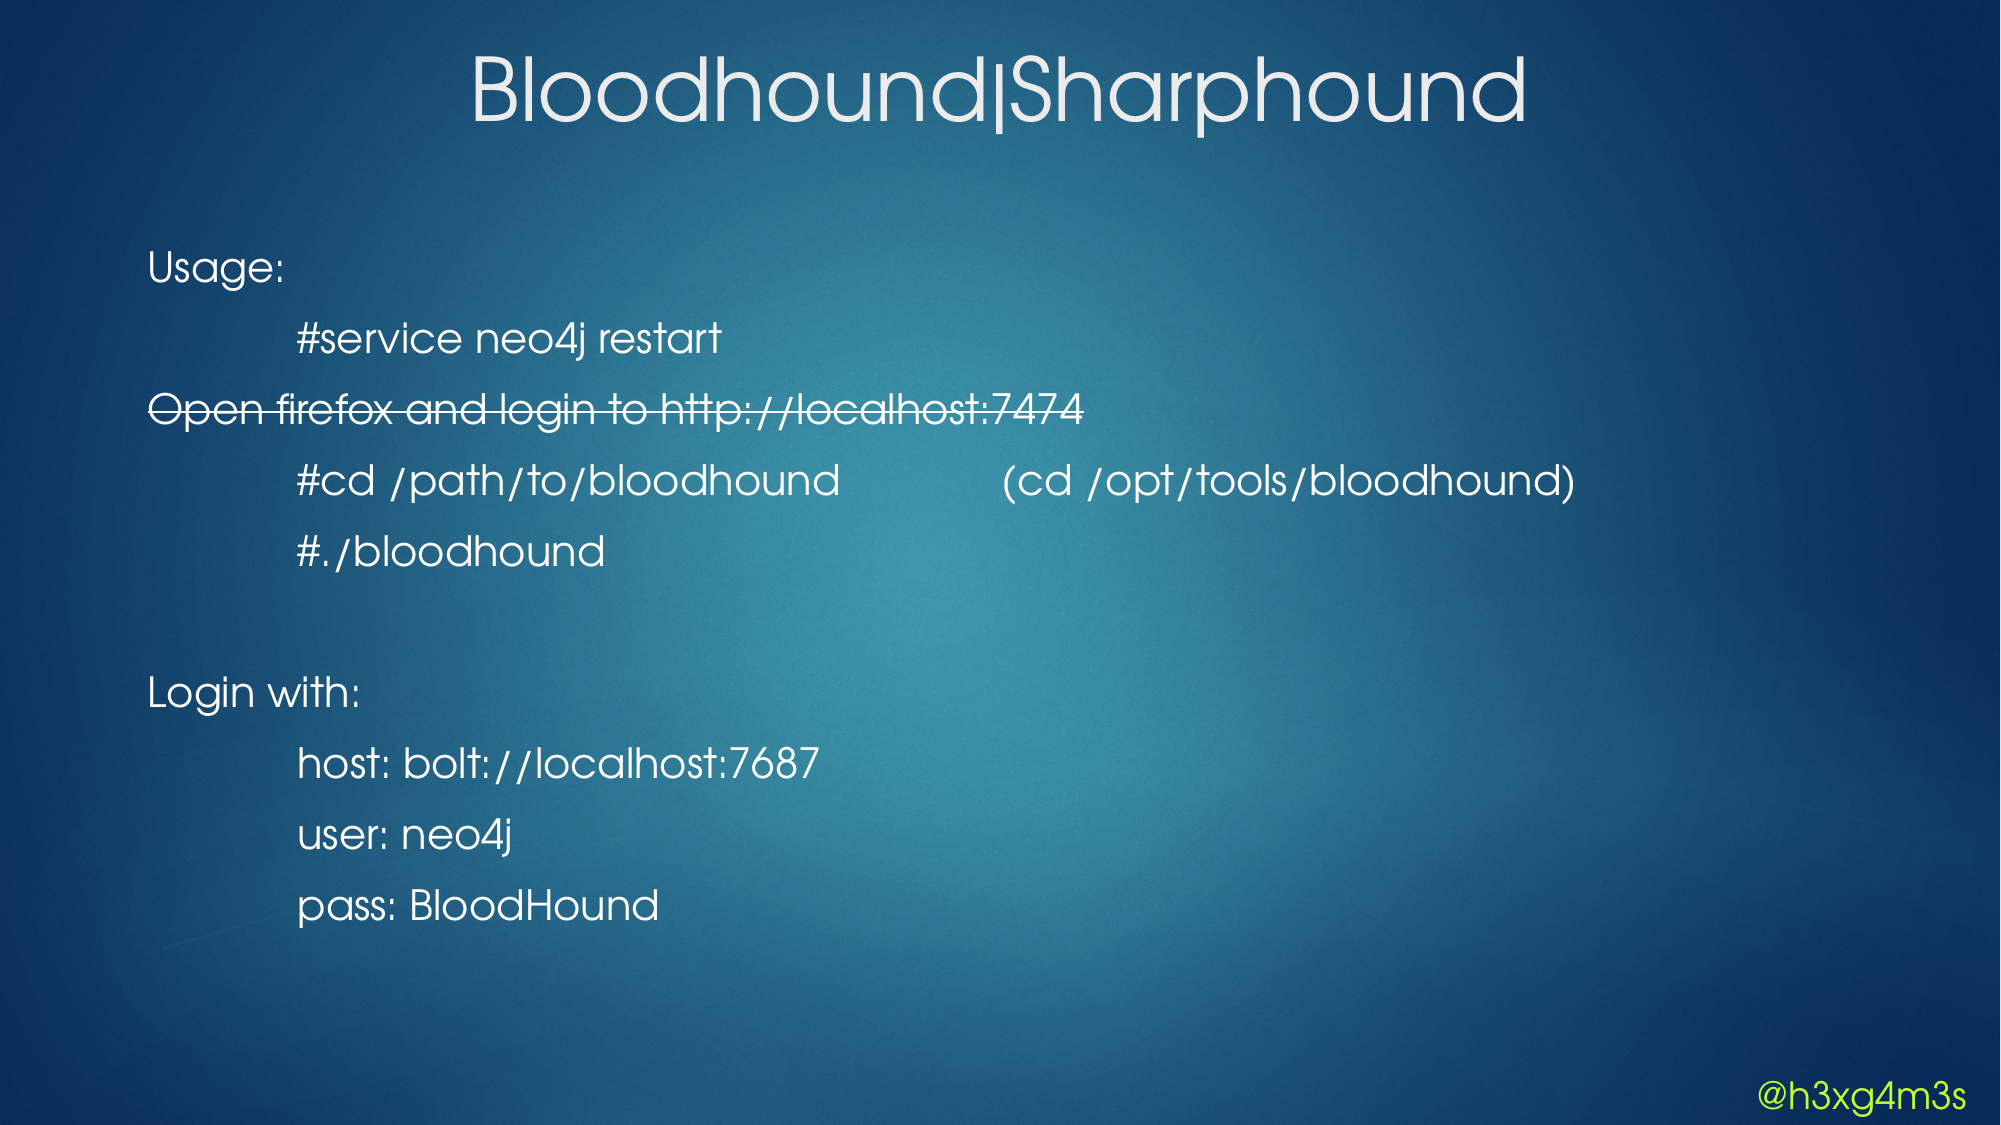

# Bloodhound|Sharphound
Usage:
	#service neo4j restart
Open firefox and login to http://localhost:7474
	#cd /path/to/bloodhound              (cd /opt/tools/bloodhound)
	#./bloodhound

Login with:
	host: bolt://localhost:7687
	user: neo4j
	pass: BloodHound
@h3xg4m3s